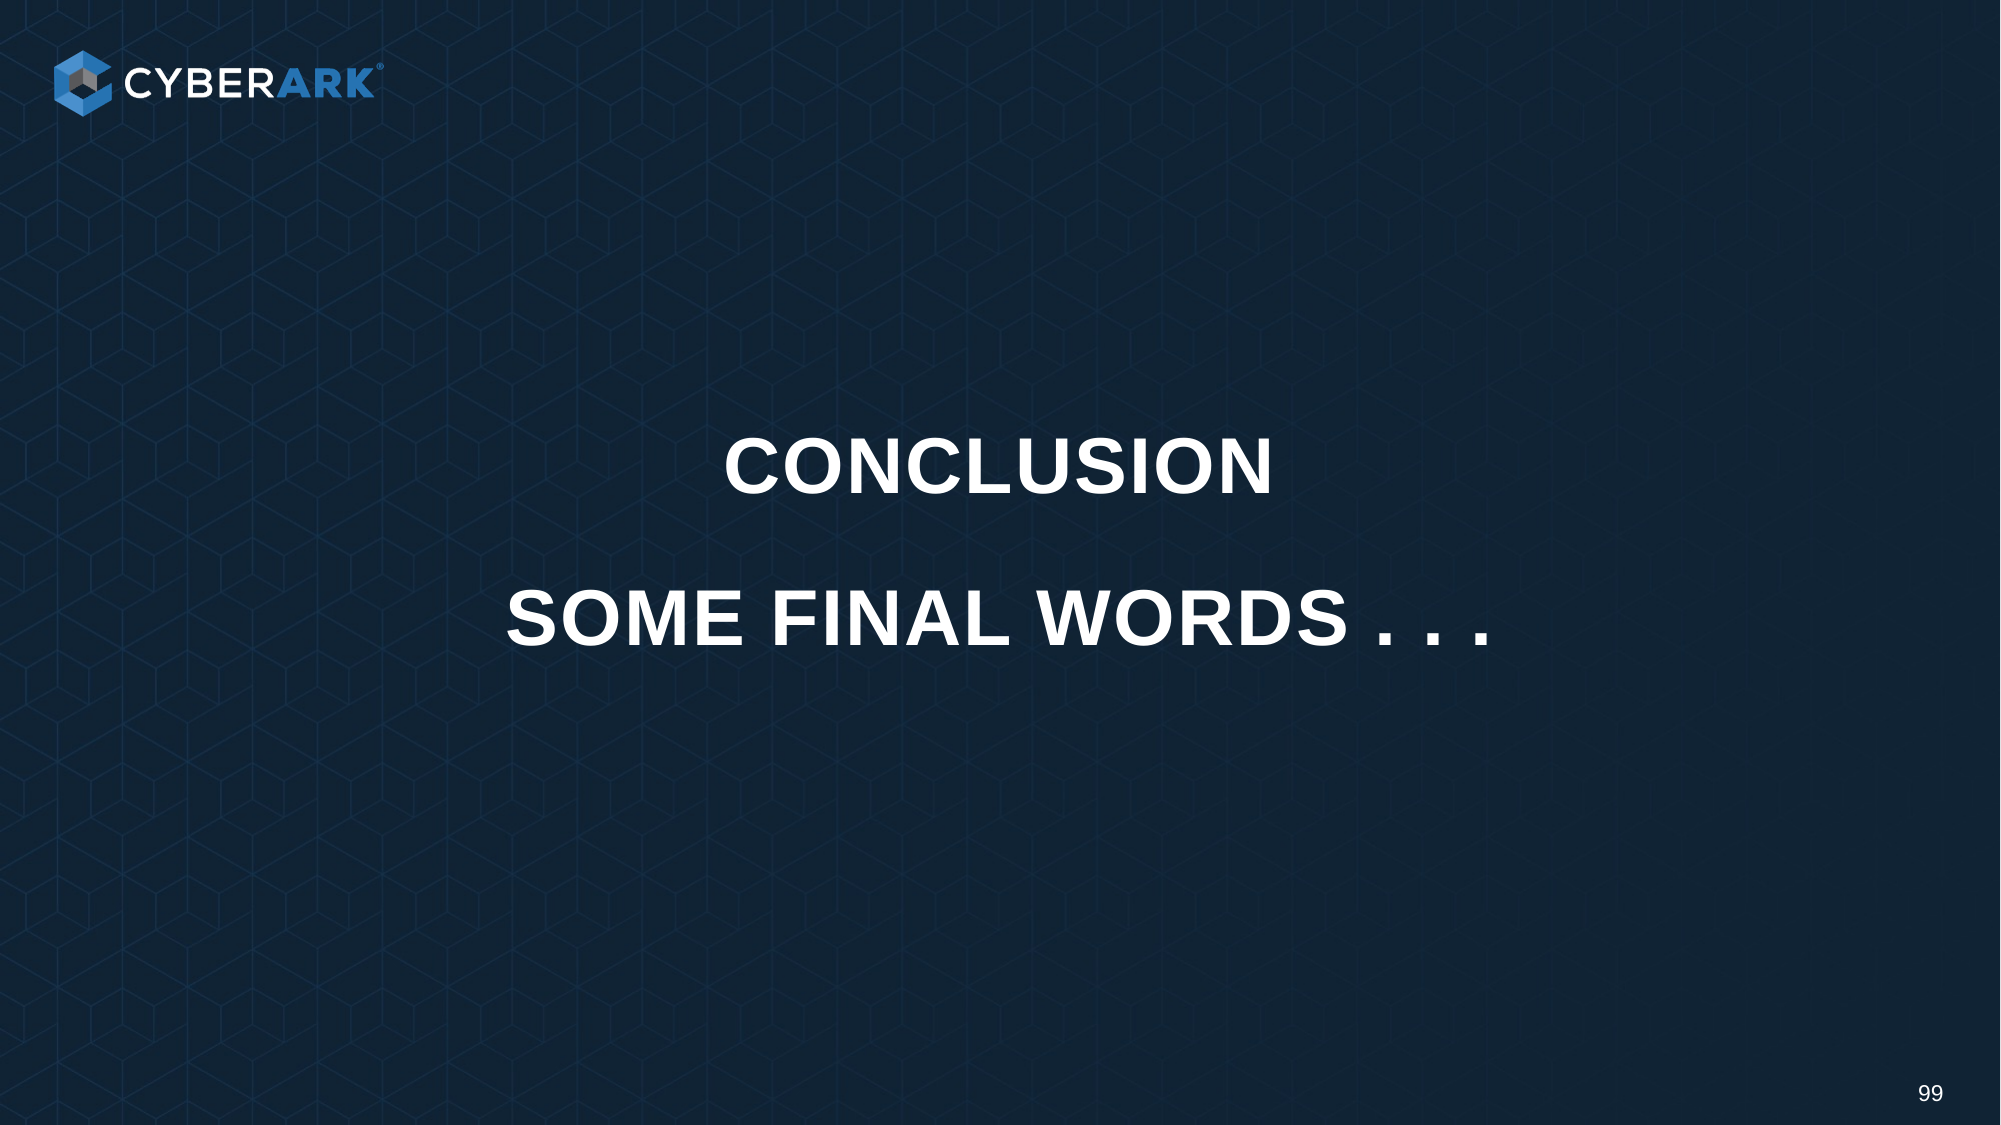

# Conclusion Some final words . . .
99